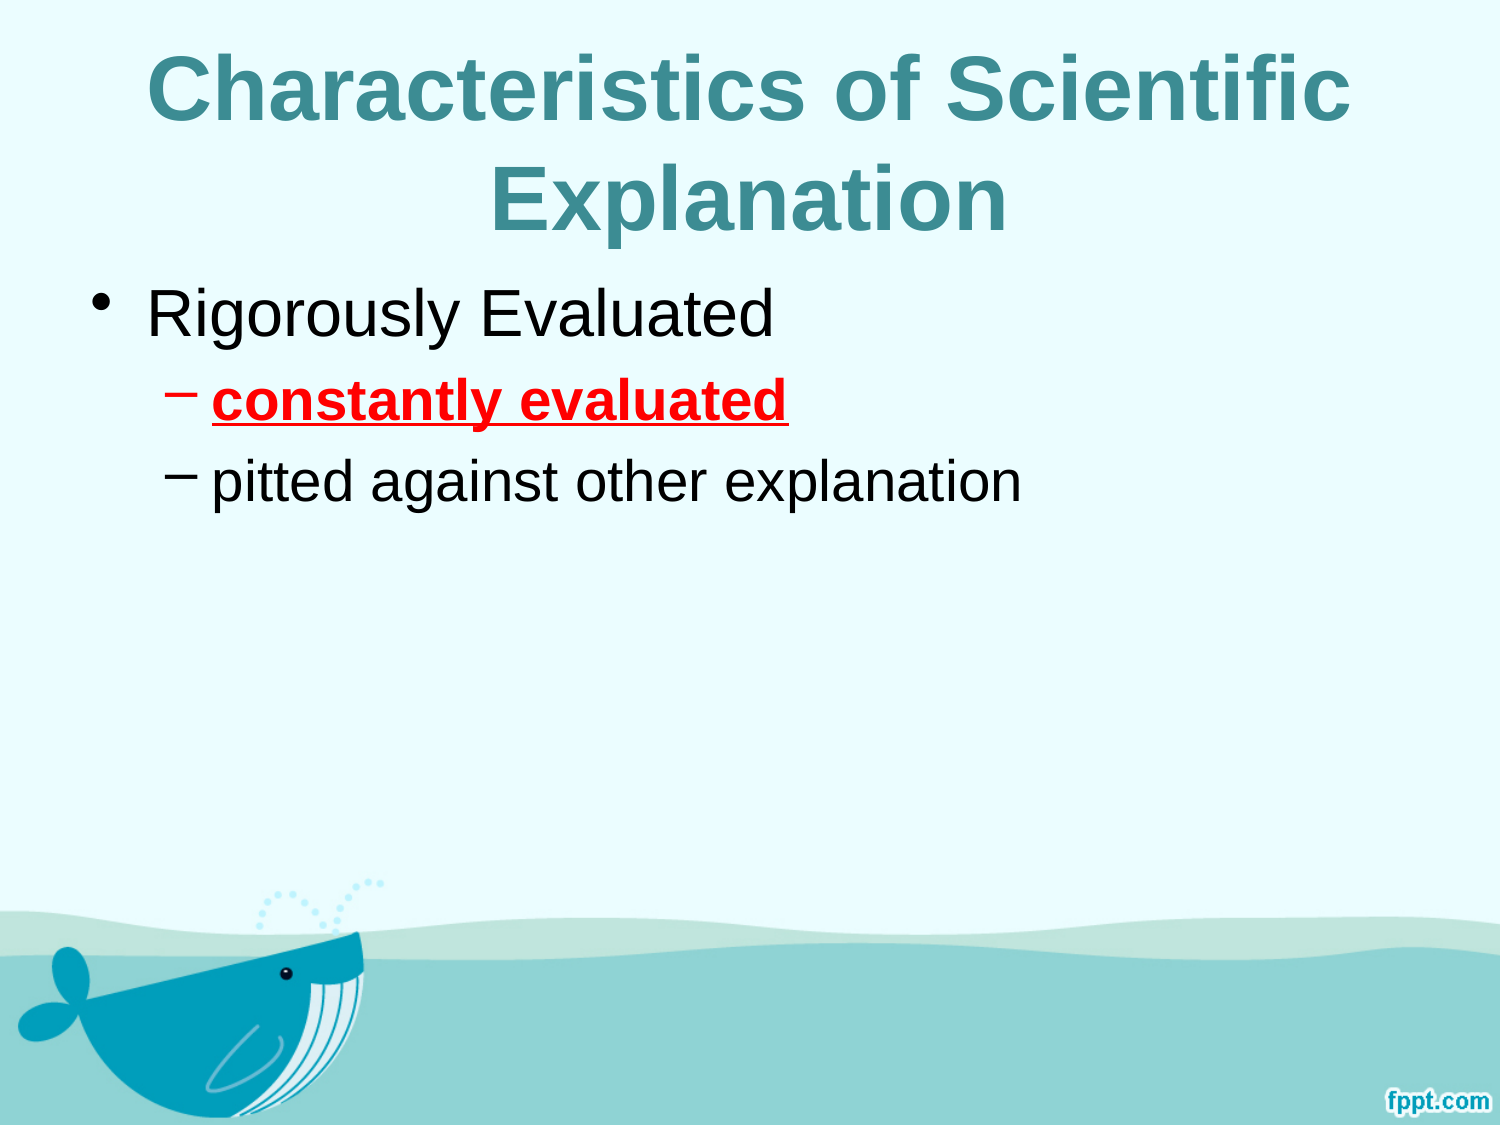

# Characteristics of Scientific Explanation
Rigorously Evaluated
constantly evaluated
pitted against other explanation